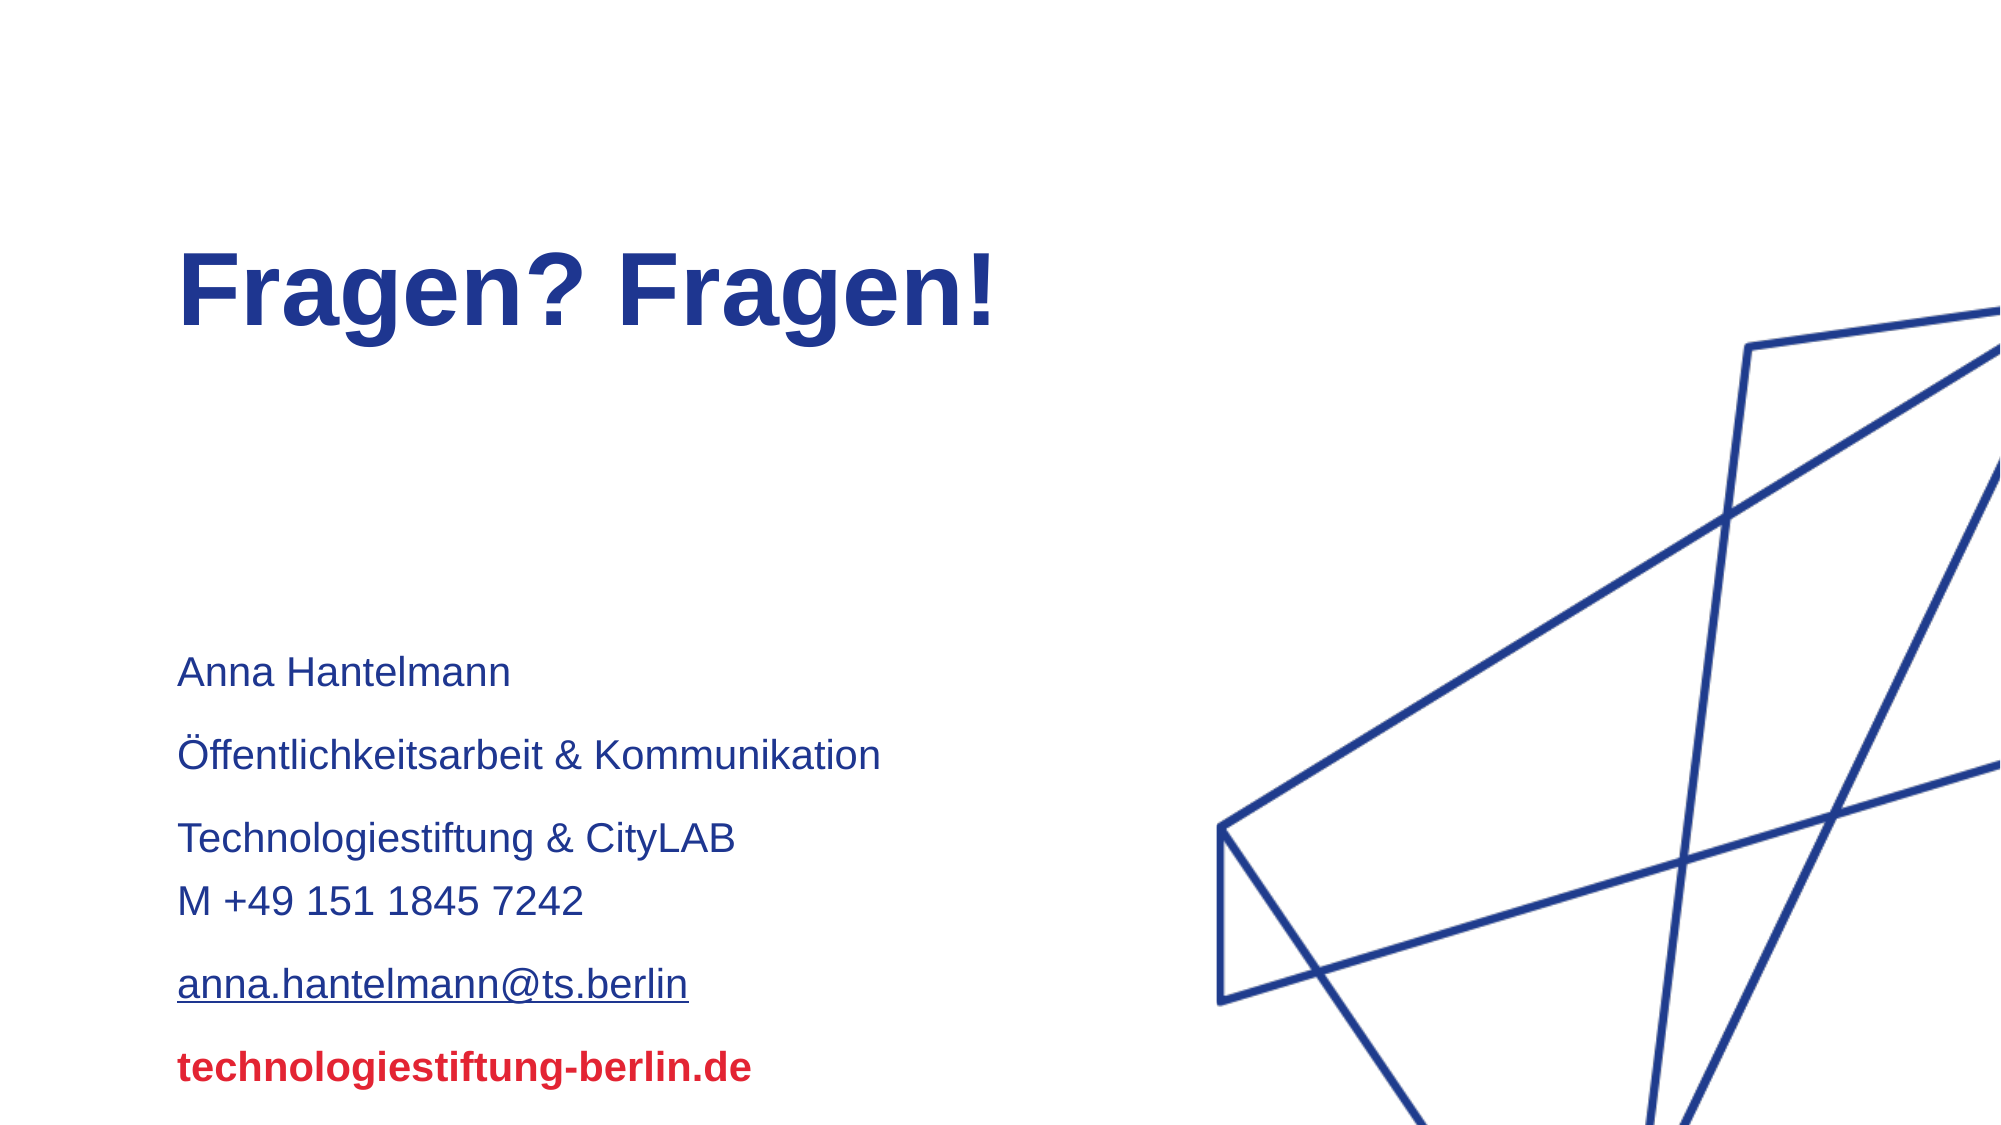

# Fragen? Fragen!
Anna Hantelmann
Öffentlichkeitsarbeit & Kommunikation
Technologiestiftung & CityLAB
M +49 151 1845 7242
anna.hantelmann@ts.berlin
technologiestiftung-berlin.de